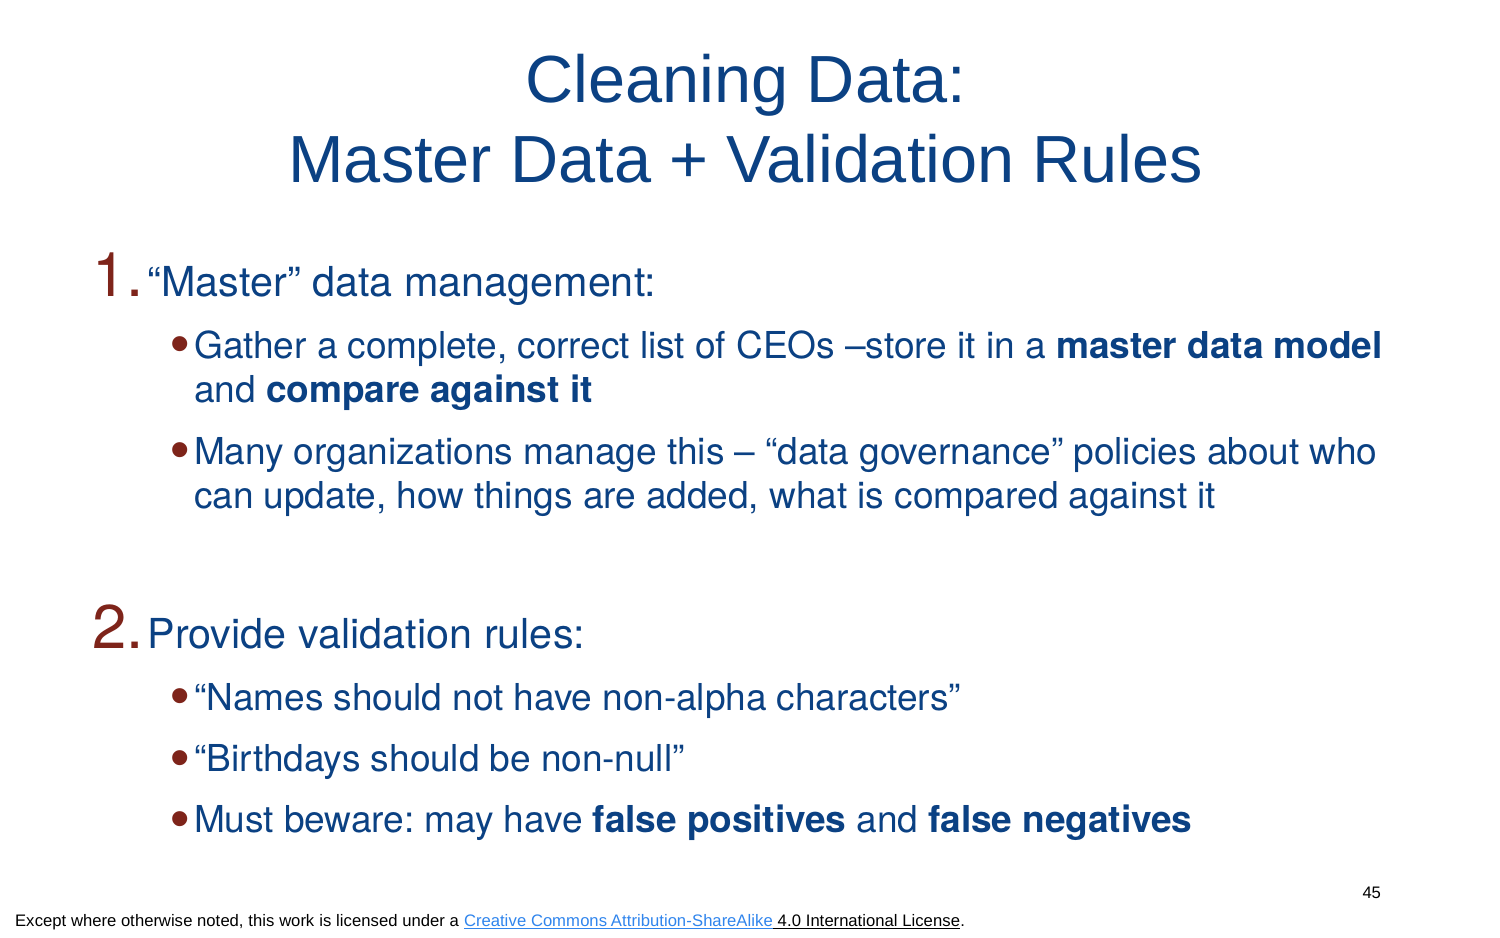

# Cleaning Data: Master Data + Validation Rules
“Master” data management:
Gather a complete, correct list of CEOs –store it in a master data model and compare against it
Many organizations manage this – “data governance” policies about who can update, how things are added, what is compared against it

Provide validation rules:
“Names should not have non-alpha characters”
“Birthdays should be non-null”
Must beware: may have false positives and false negatives
45